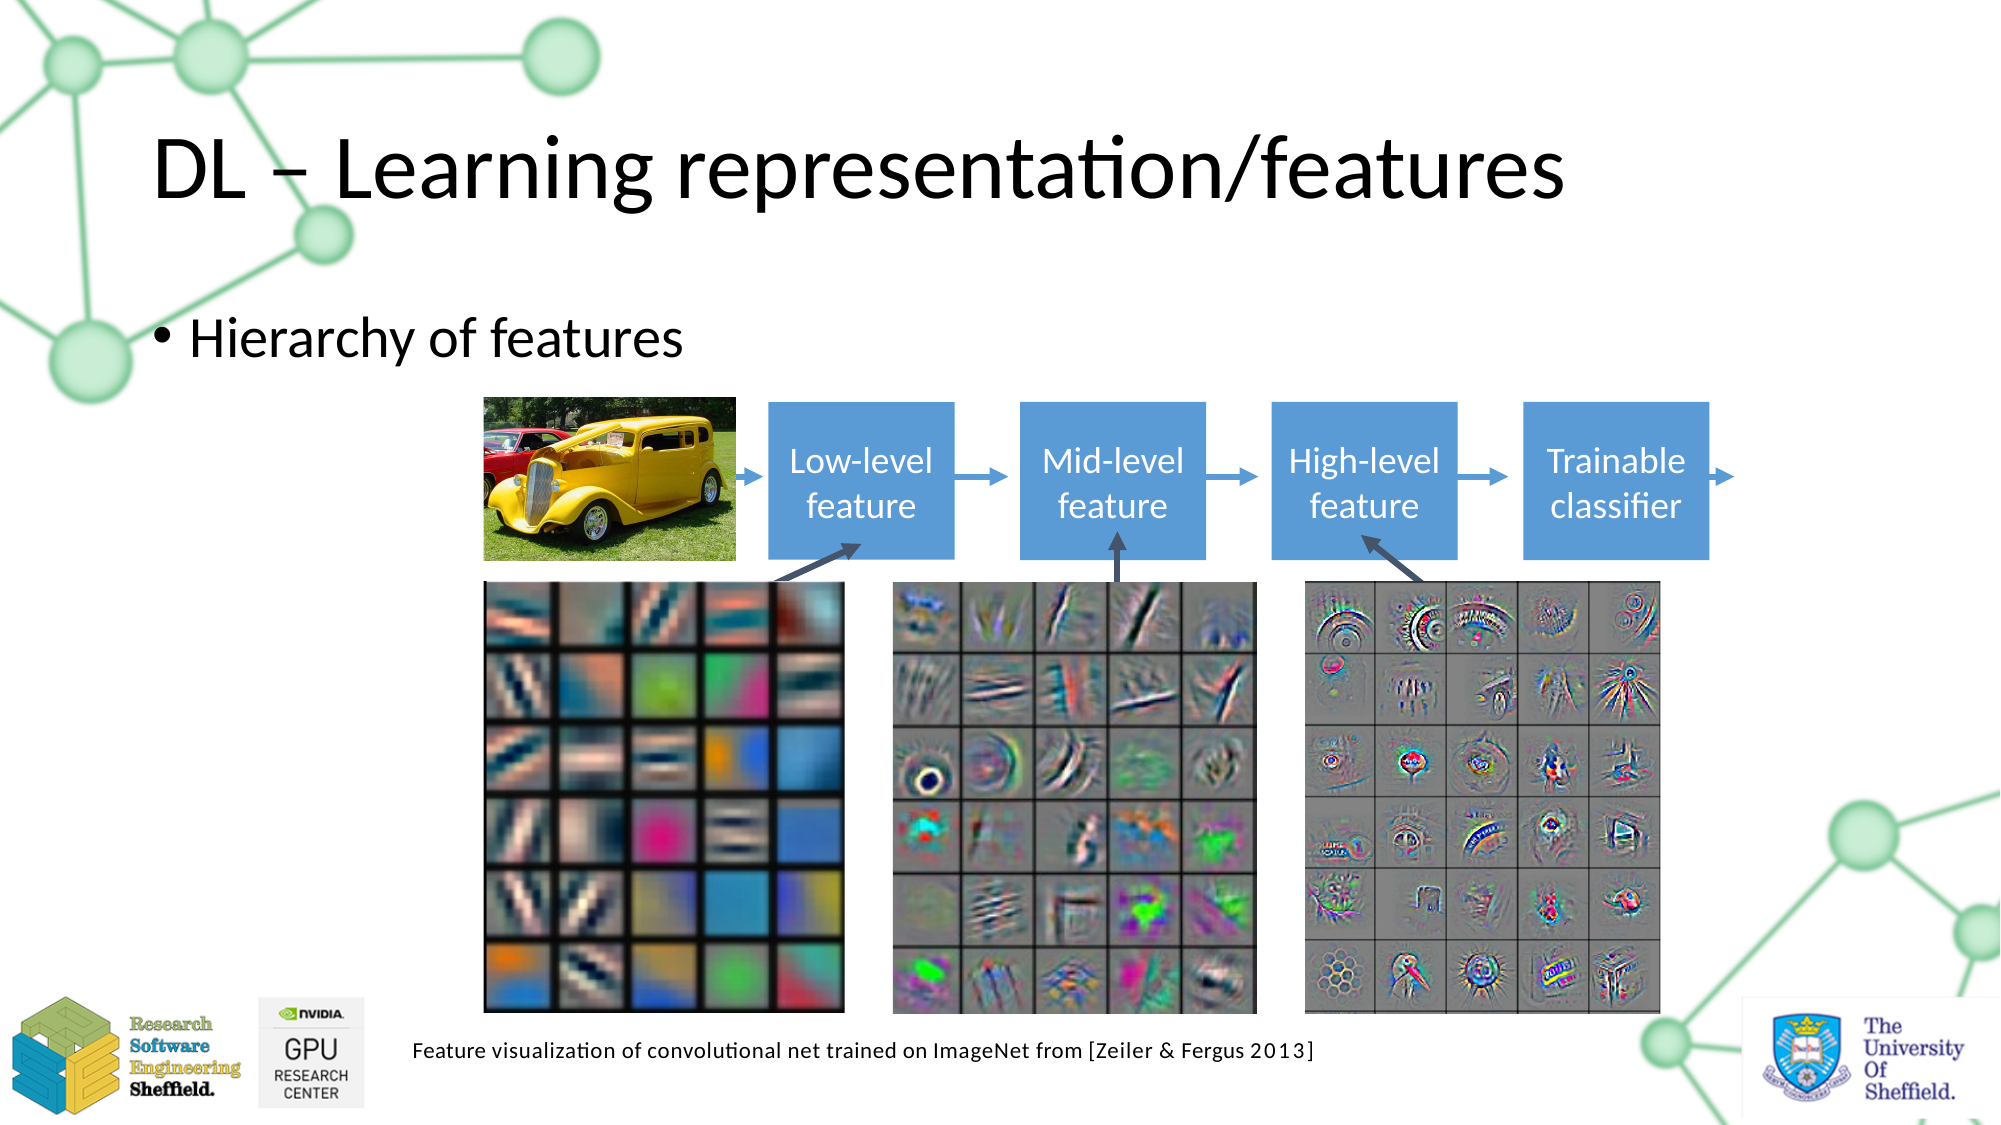

# DL – Learning representation/features
Hierarchy of features

Mid-level feature
High-level feature
Trainable classifier
Low-level feature

Feature visualization of convolutional net trained on ImageNet from [Zeiler & Fergus 2013]